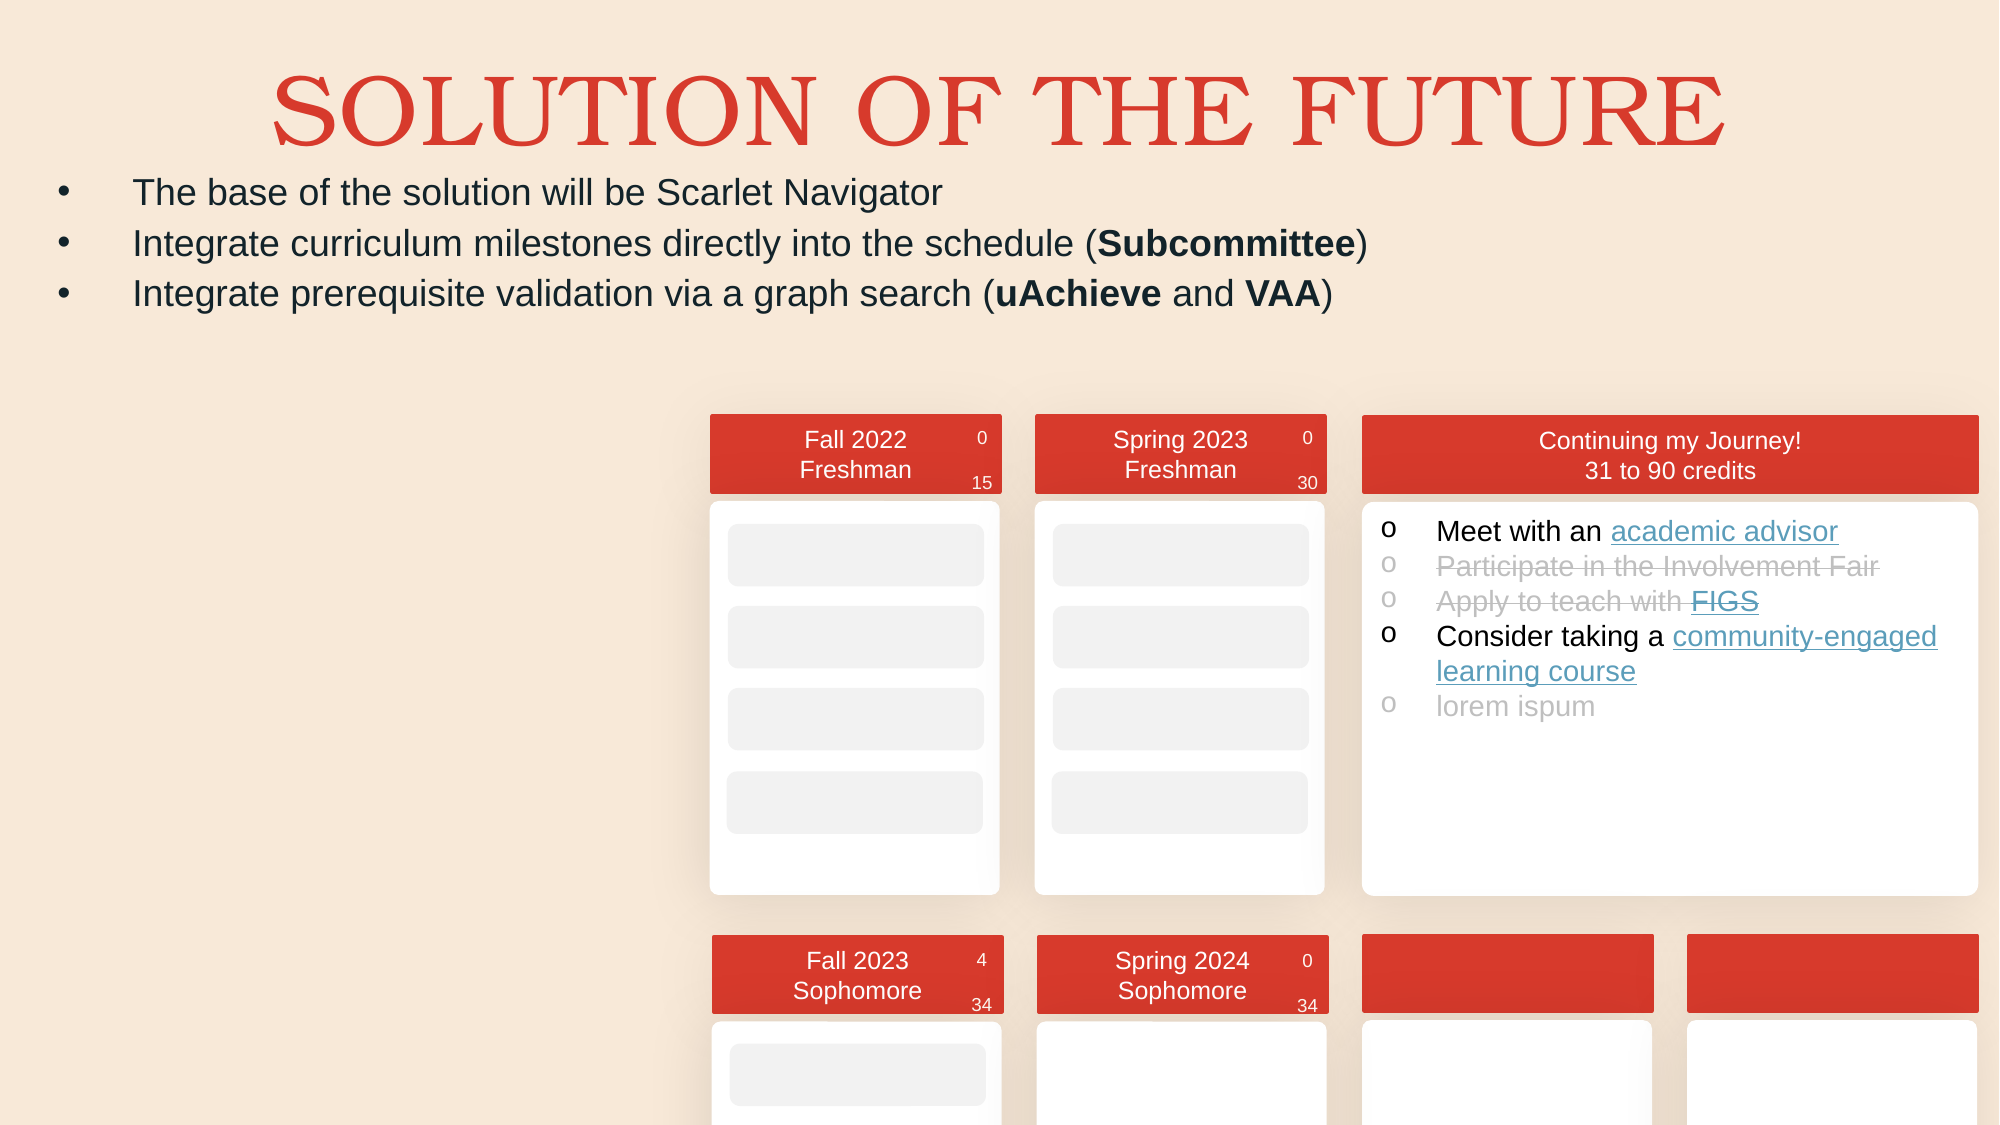

# Solution of the future
The base of the solution will be Scarlet Navigator
Integrate curriculum milestones directly into the schedule (Subcommittee)
Integrate prerequisite validation via a graph search (uAchieve and VAA)
0
15
0
30
Fall 2022
Freshman
Spring 2023
Freshman
Continuing my Journey!
31 to 90 credits

Meet with an academic advisor
Participate in the Involvement Fair
Apply to teach with FIGS
Consider taking a community-engaged learning course
lorem ispum

4
34
0
34

Fall 2023
Sophomore
Spring 2024
Sophomore